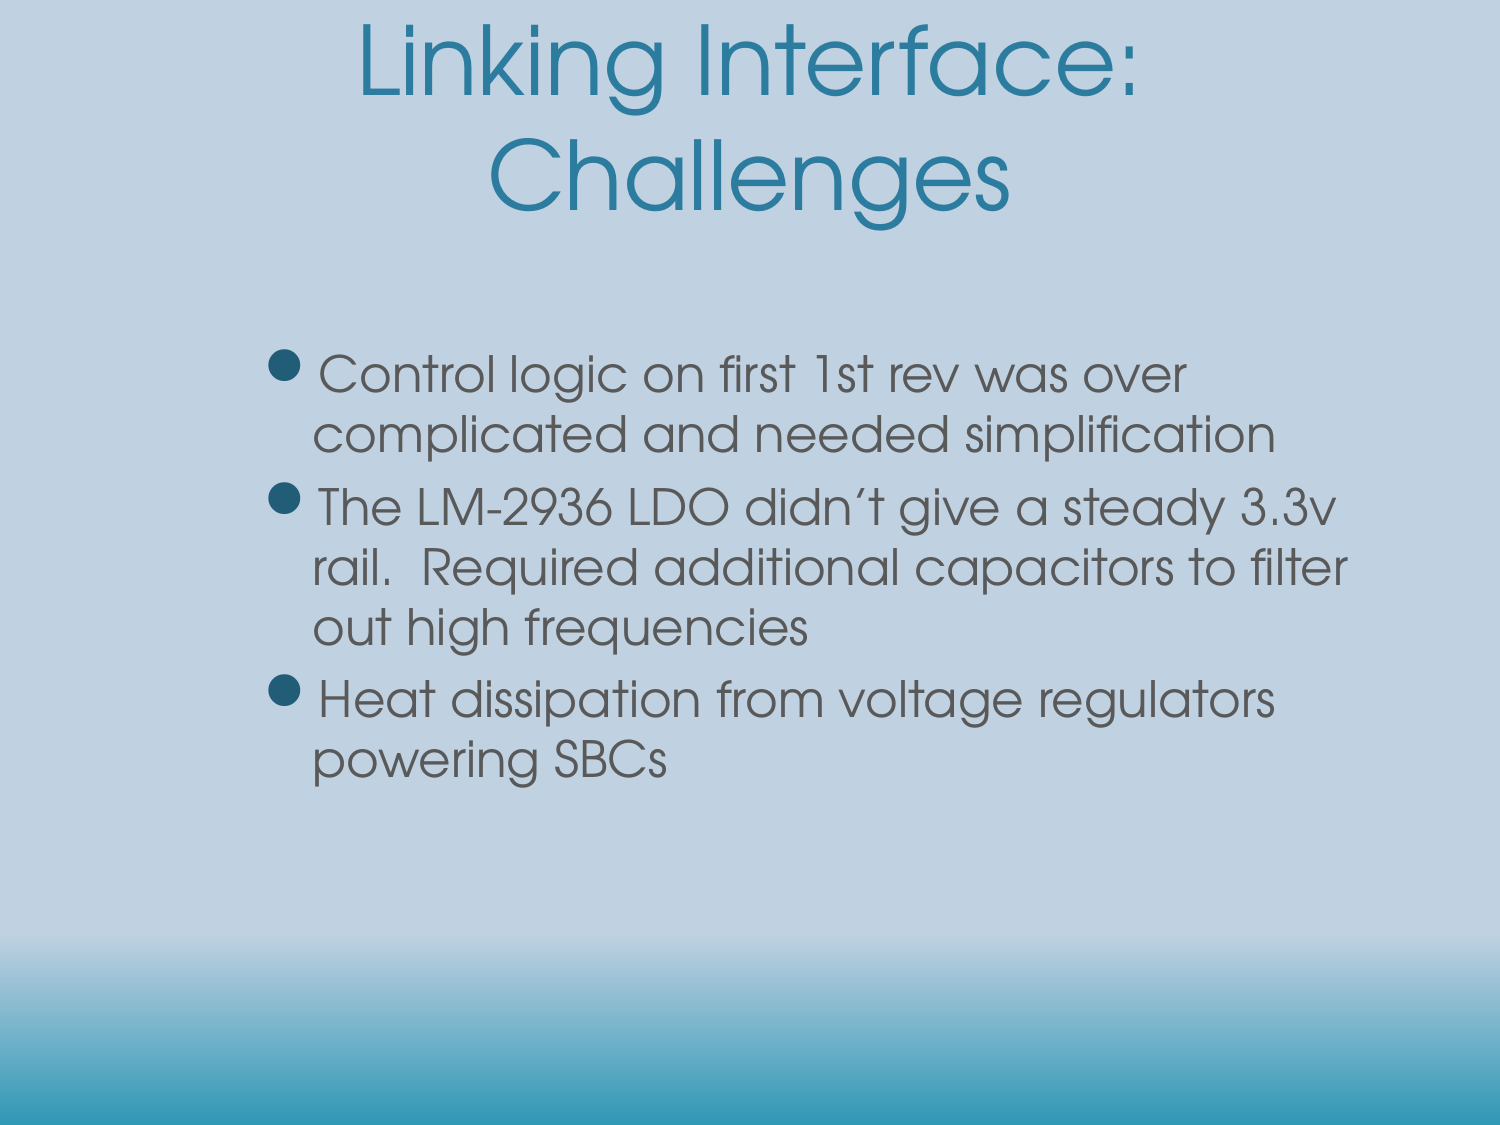

# Linking Interface: Challenges

Control logic on first 1st rev was over complicated and needed simplification
The LM-2936 LDO didn’t give a steady 3.3v rail.  Required additional capacitors to filter out high frequencies
Heat dissipation from voltage regulators powering SBCs